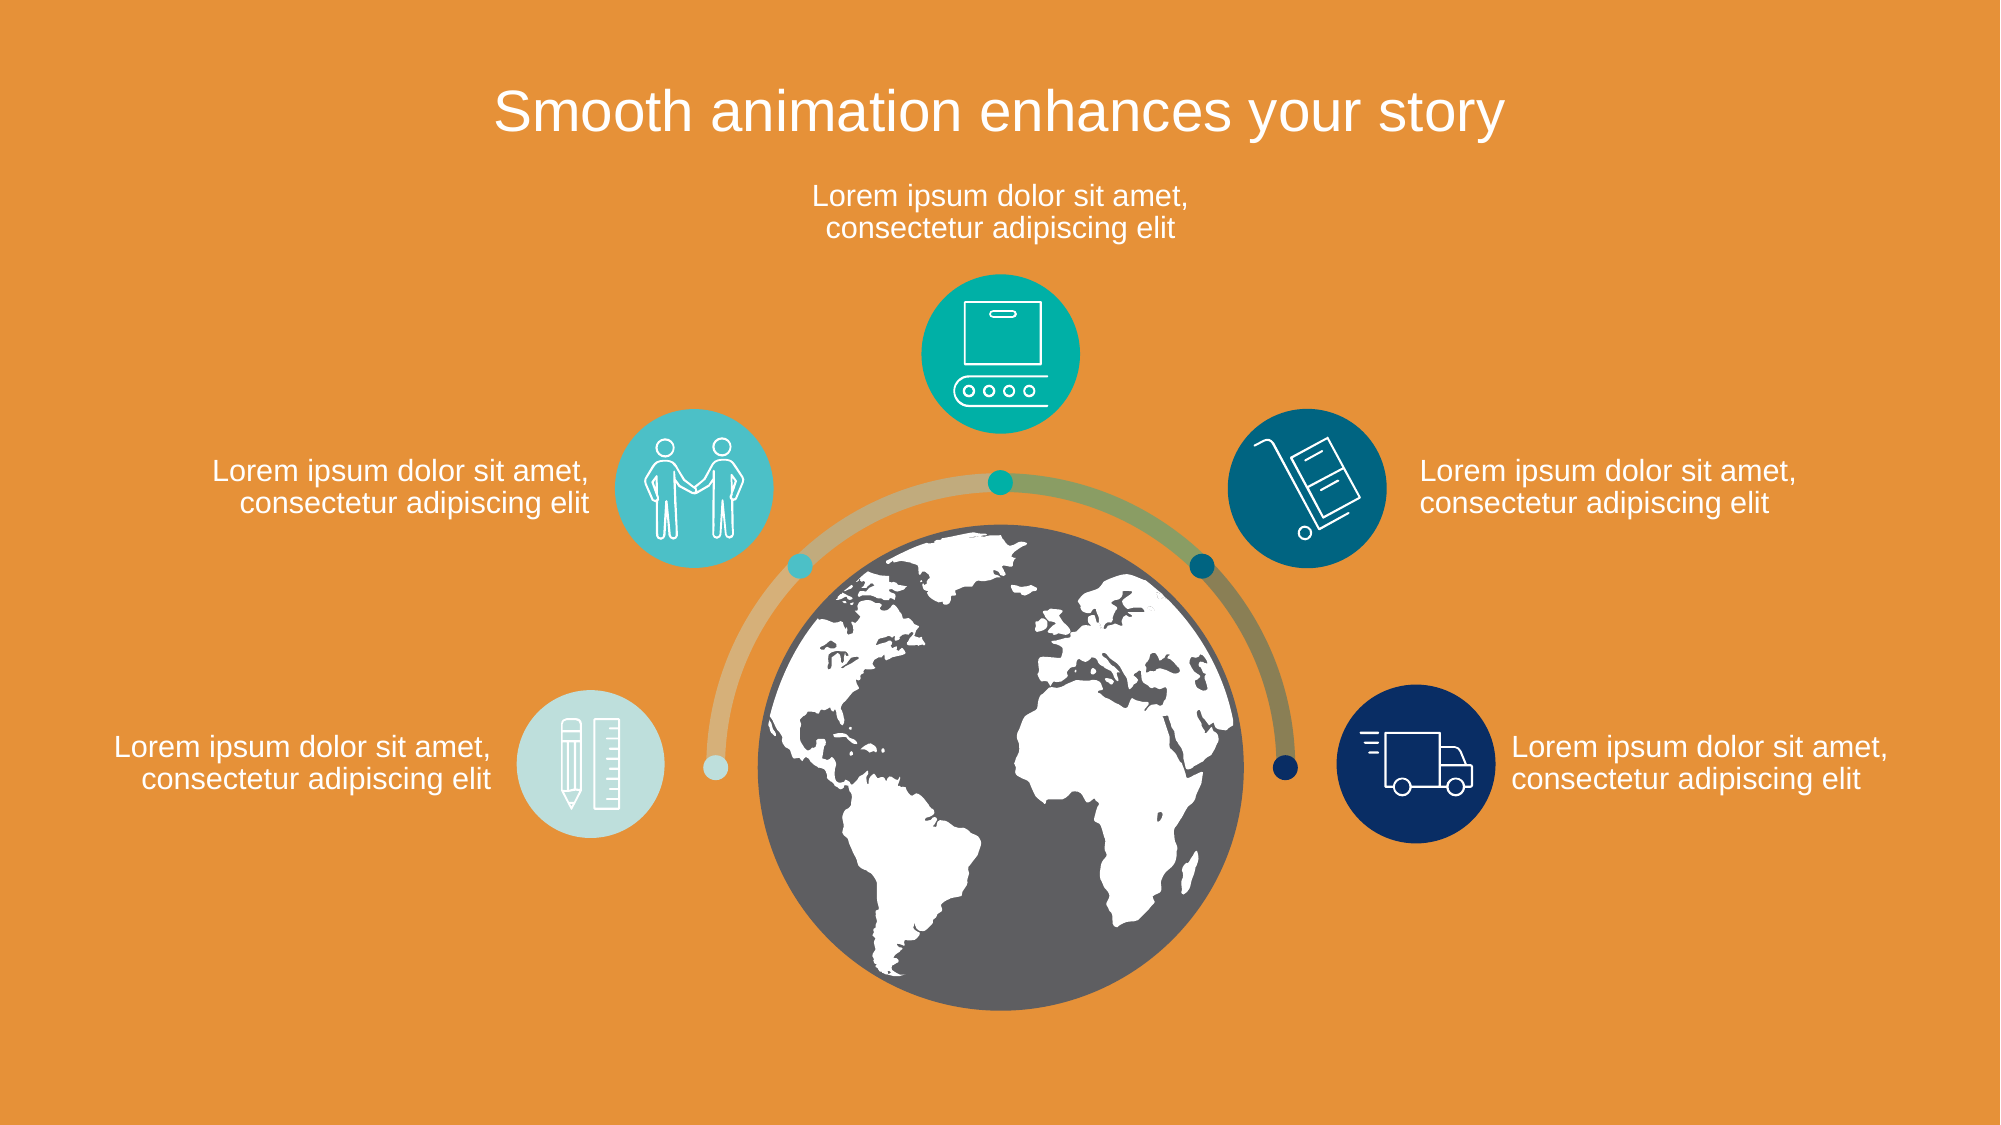

# Smooth animation enhances your story
Lorem ipsum dolor sit amet, consectetur adipiscing elit

Lorem ipsum dolor sit amet, consectetur adipiscing elit
Lorem ipsum dolor sit amet, consectetur adipiscing elit

Lorem ipsum dolor sit amet, consectetur adipiscing elit
Lorem ipsum dolor sit amet, consectetur adipiscing elit